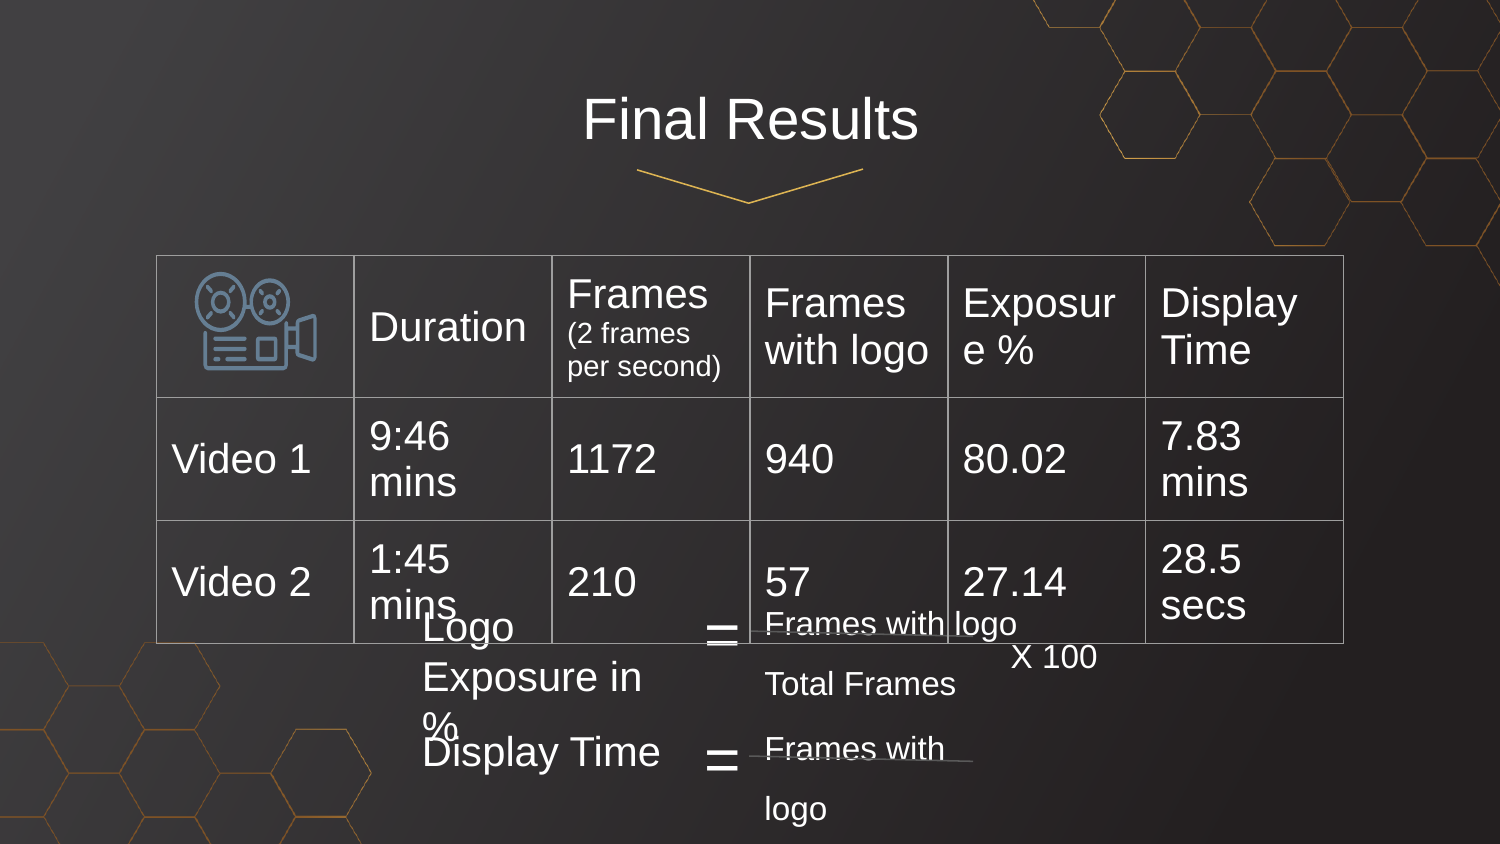

# Final Results

|  | Duration | Frames (2 frames per second) | Frames with logo | Exposure % | Display Time |
| --- | --- | --- | --- | --- | --- |
| Video 1 | 9:46 mins | 1172 | 940 | 80.02 | 7.83 mins |
| Video 2 | 1:45 mins | 210 | 57 | 27.14 | 28.5 secs |

Frames with logo
Total Frames
=
Logo Exposure in %
X 100
Frames with logo
2*60
=
Display Time